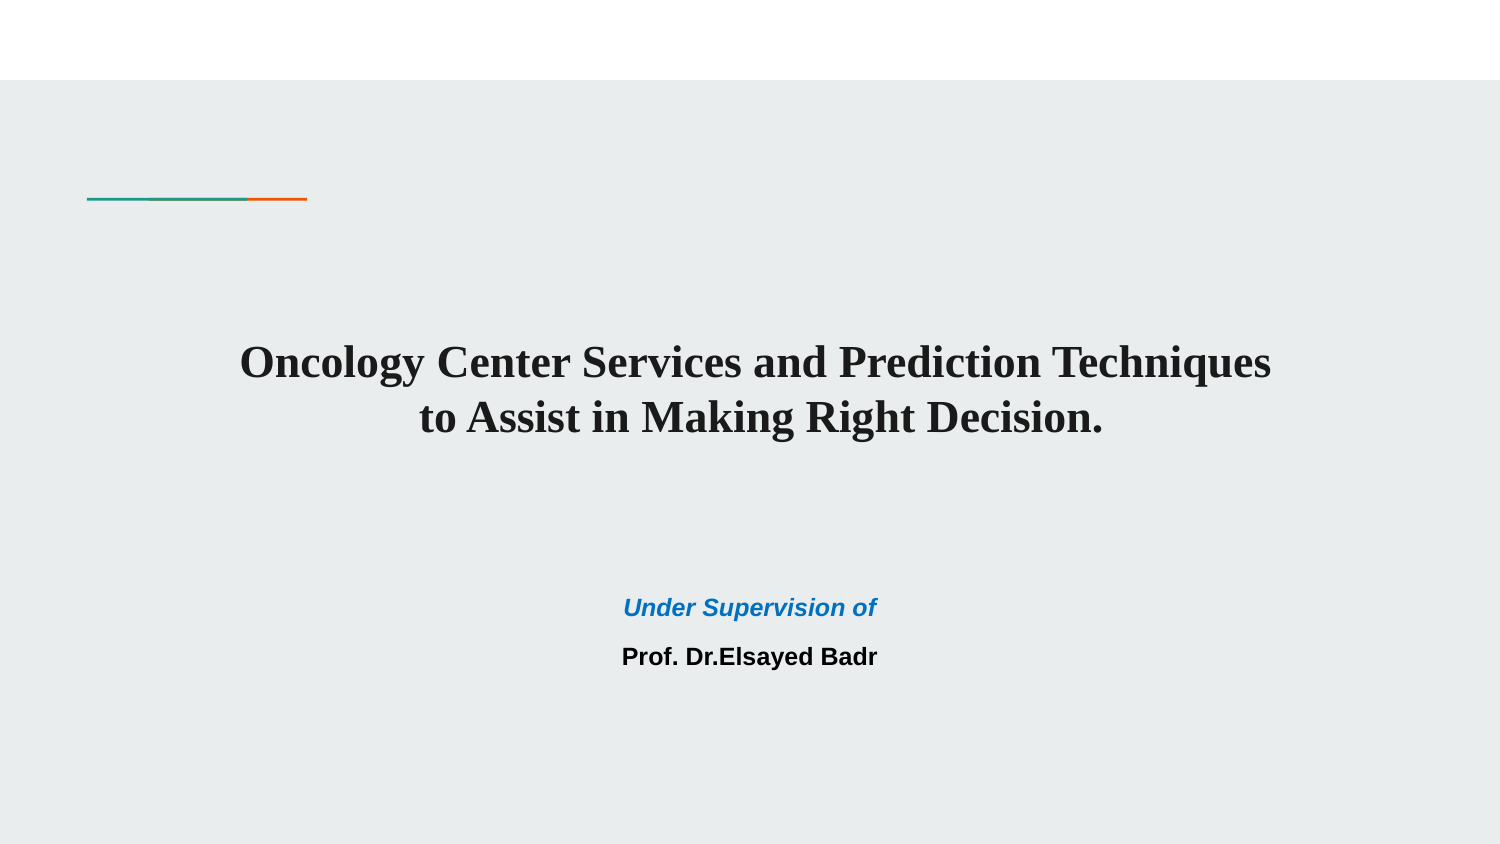

# Oncology Center Services and Prediction Techniques
to Assist in Making Right Decision.

Under Supervision of
Prof. Dr.Elsayed Badr